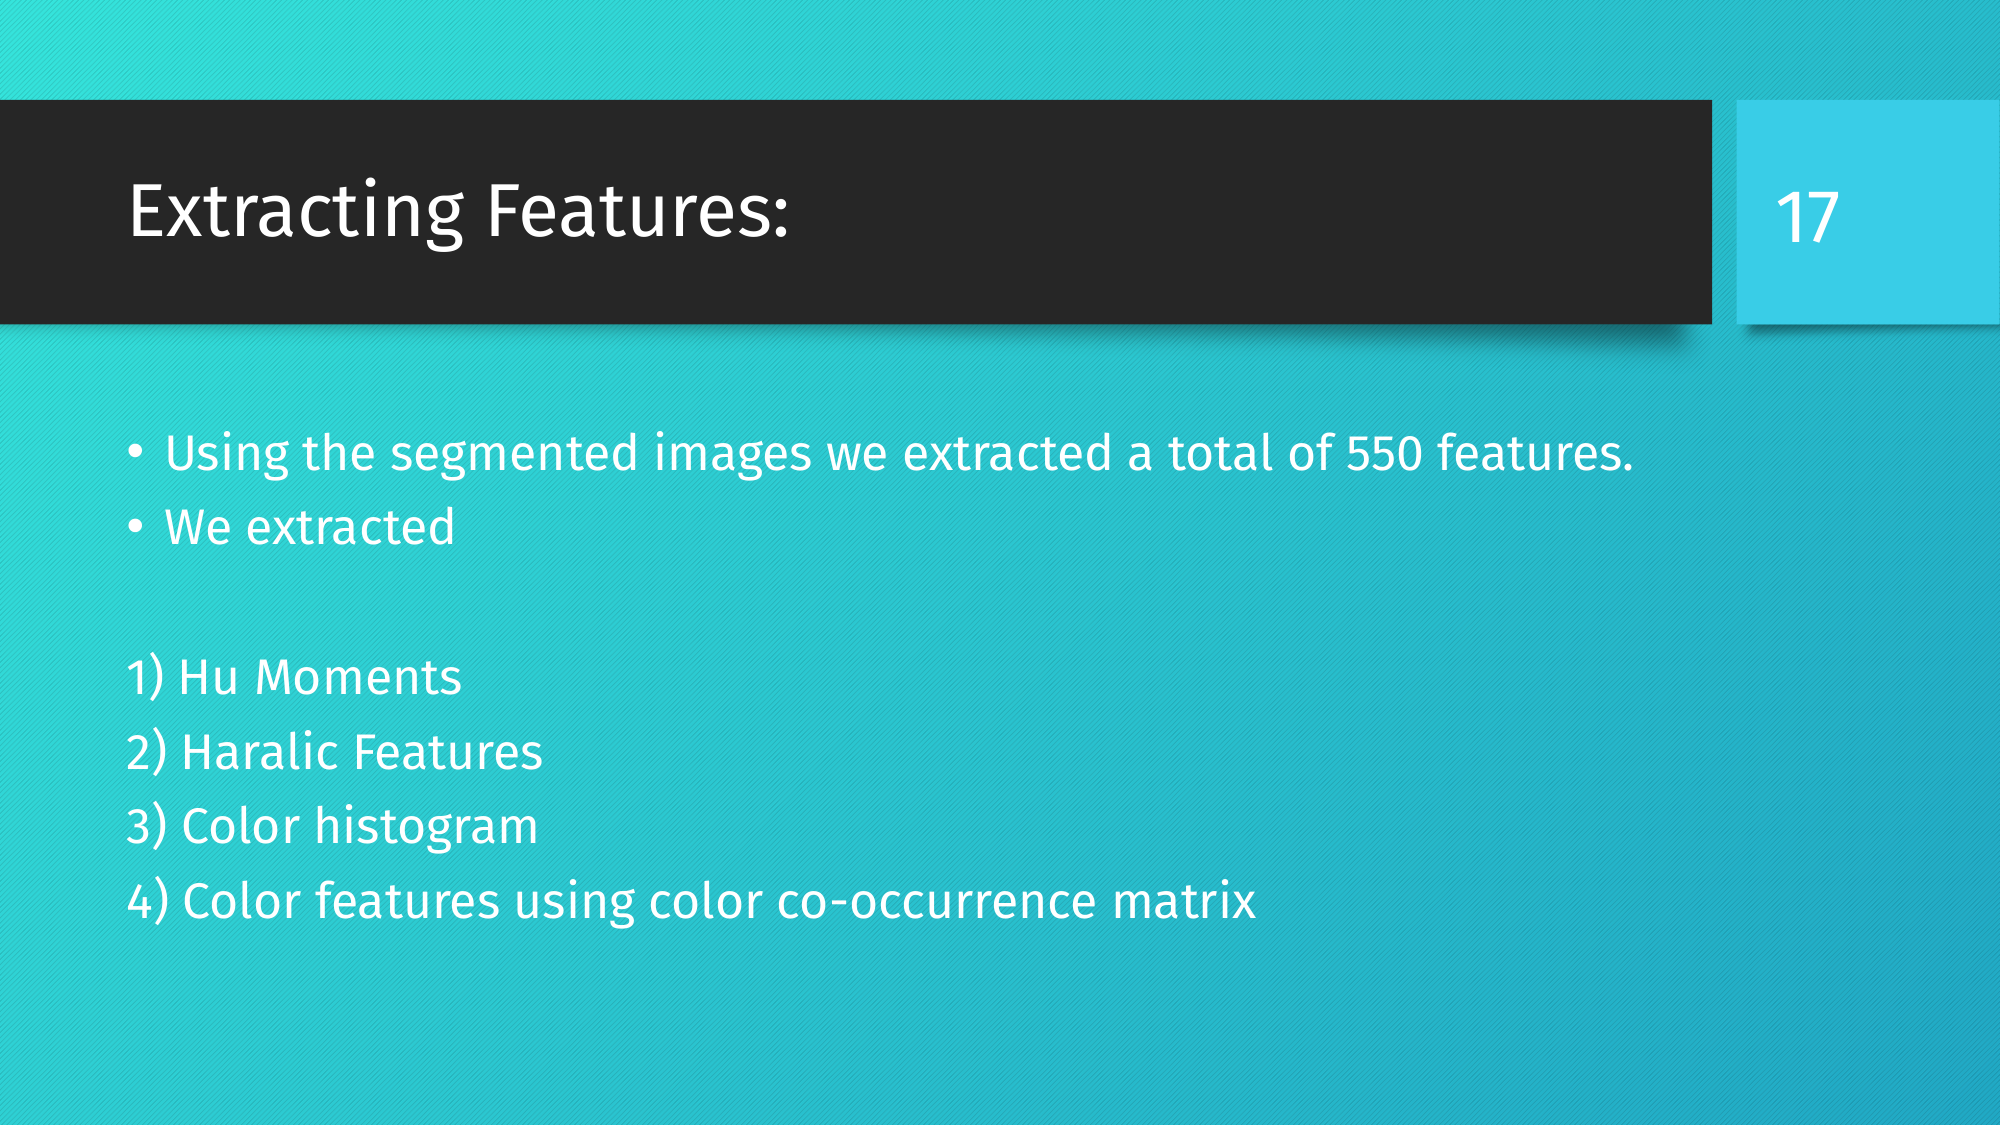

17
# Extracting Features:
Using the segmented images we extracted a total of 550 features.
We extracted

1) Hu Moments
2) Haralic Features
3) Color histogram
4) Color features using color co-occurrence matrix